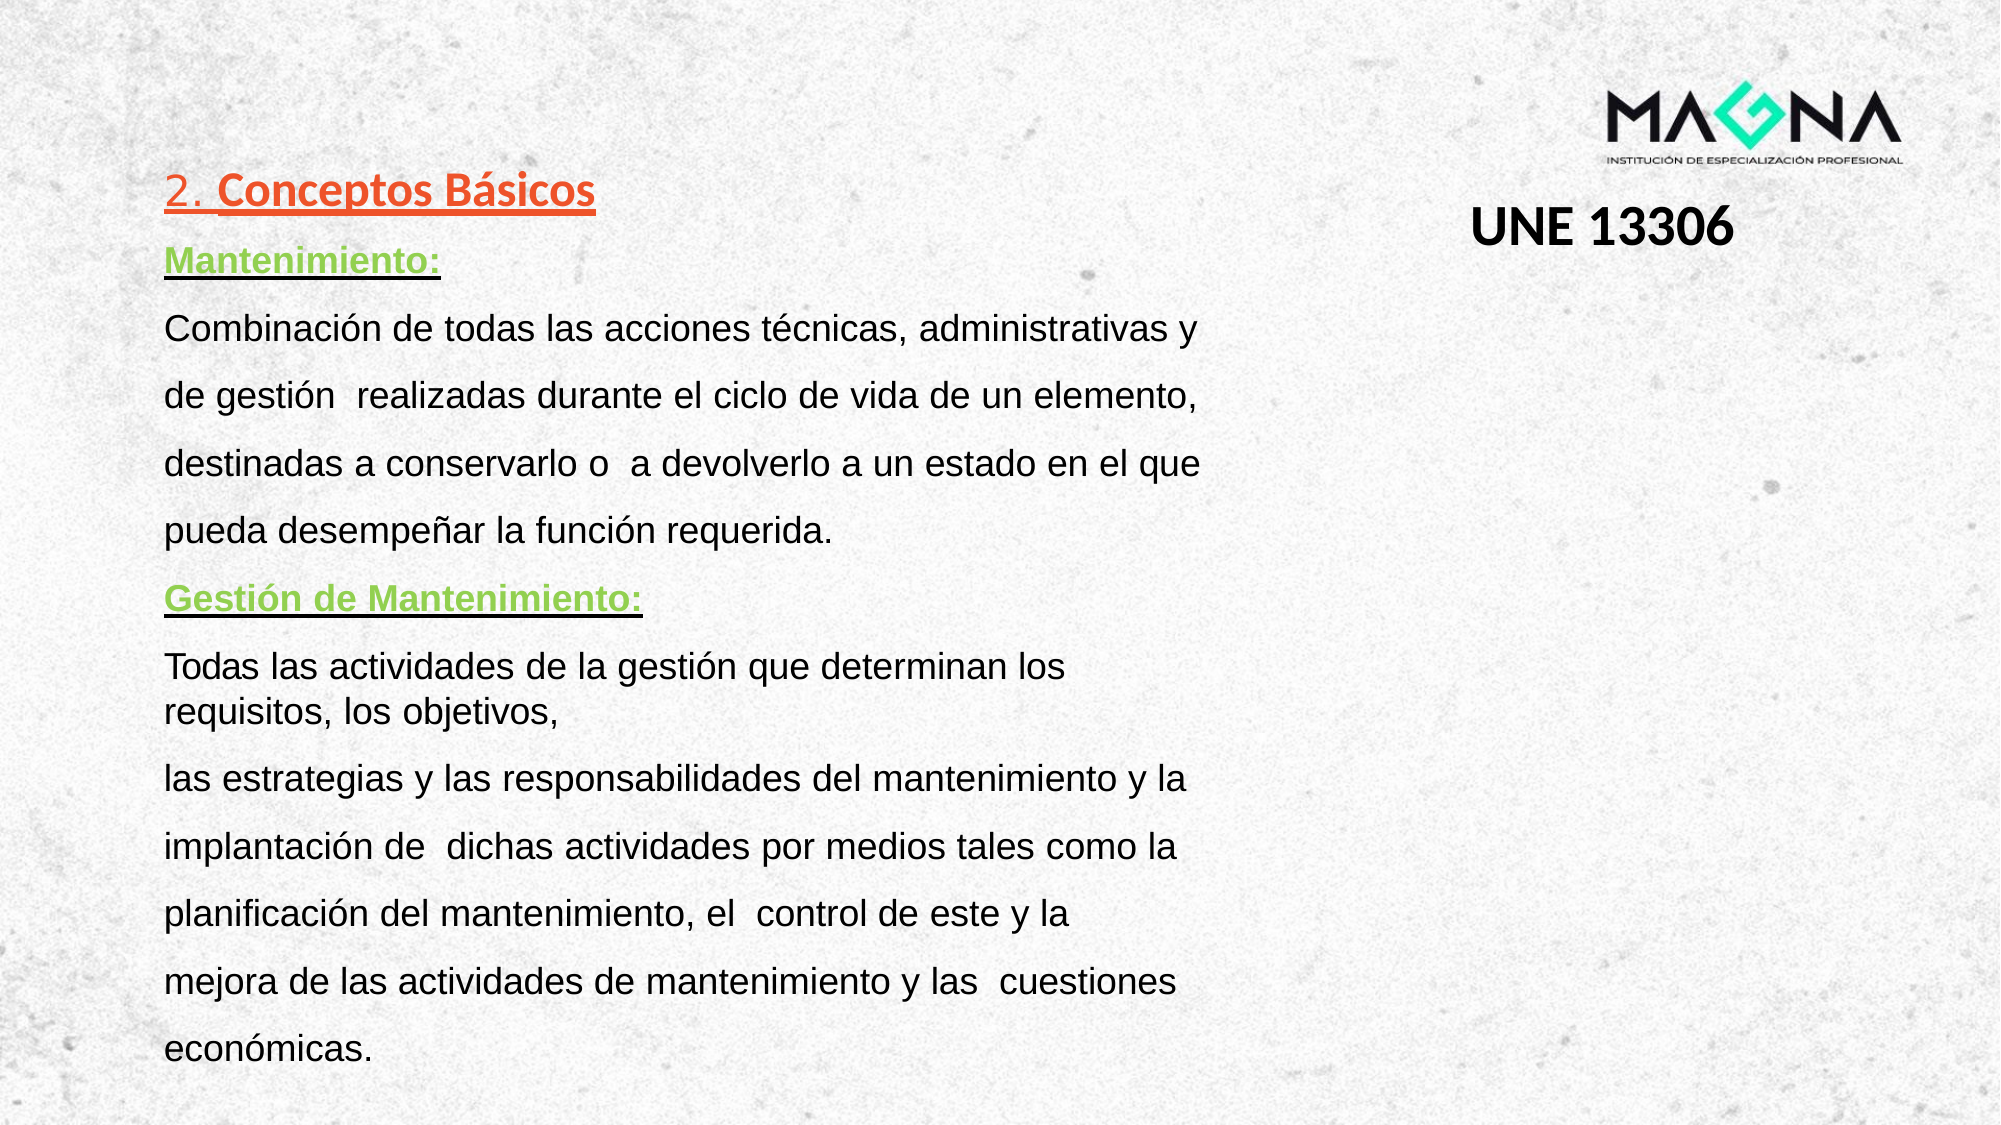

# 2. Conceptos Básicos
UNE 13306
Mantenimiento:
Combinación de todas las acciones técnicas, administrativas y de gestión  realizadas durante el ciclo de vida de un elemento, destinadas a conservarlo o  a devolverlo a un estado en el que pueda desempeñar la función requerida.
Gestión de Mantenimiento:
Todas las actividades de la gestión que determinan los requisitos, los objetivos,
las estrategias y las responsabilidades del mantenimiento y la implantación de  dichas actividades por medios tales como la planificación del mantenimiento, el  control de este y la mejora de las actividades de mantenimiento y las  cuestiones económicas.